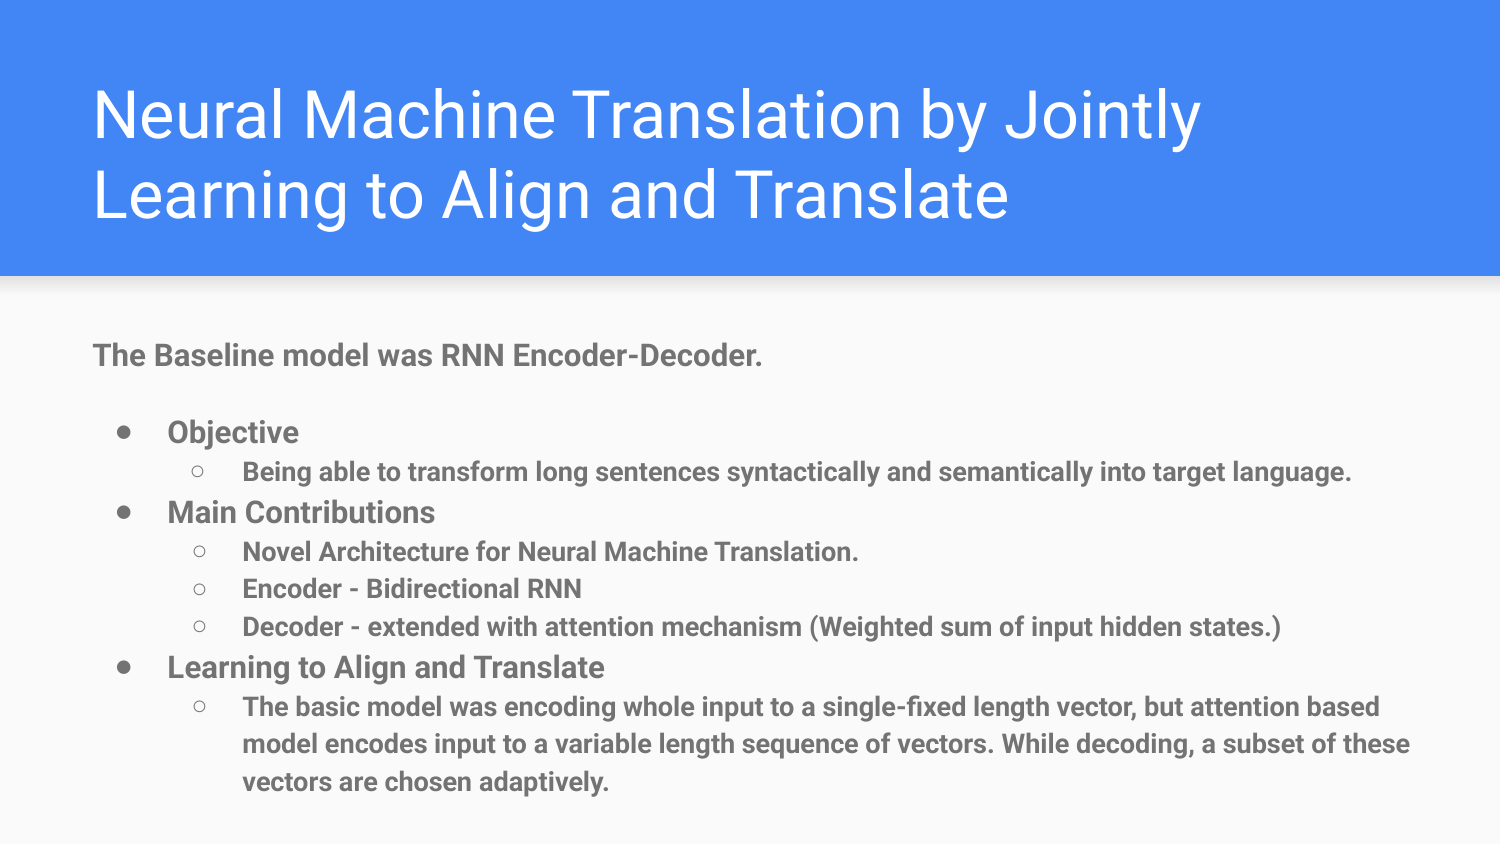

# Neural Machine Translation by Jointly Learning to Align and Translate
The Baseline model was RNN Encoder-Decoder.
Objective
Being able to transform long sentences syntactically and semantically into target language.
Main Contributions
Novel Architecture for Neural Machine Translation.
Encoder - Bidirectional RNN
Decoder - extended with attention mechanism (Weighted sum of input hidden states.)
Learning to Align and Translate
The basic model was encoding whole input to a single-fixed length vector, but attention based model encodes input to a variable length sequence of vectors. While decoding, a subset of these vectors are chosen adaptively.